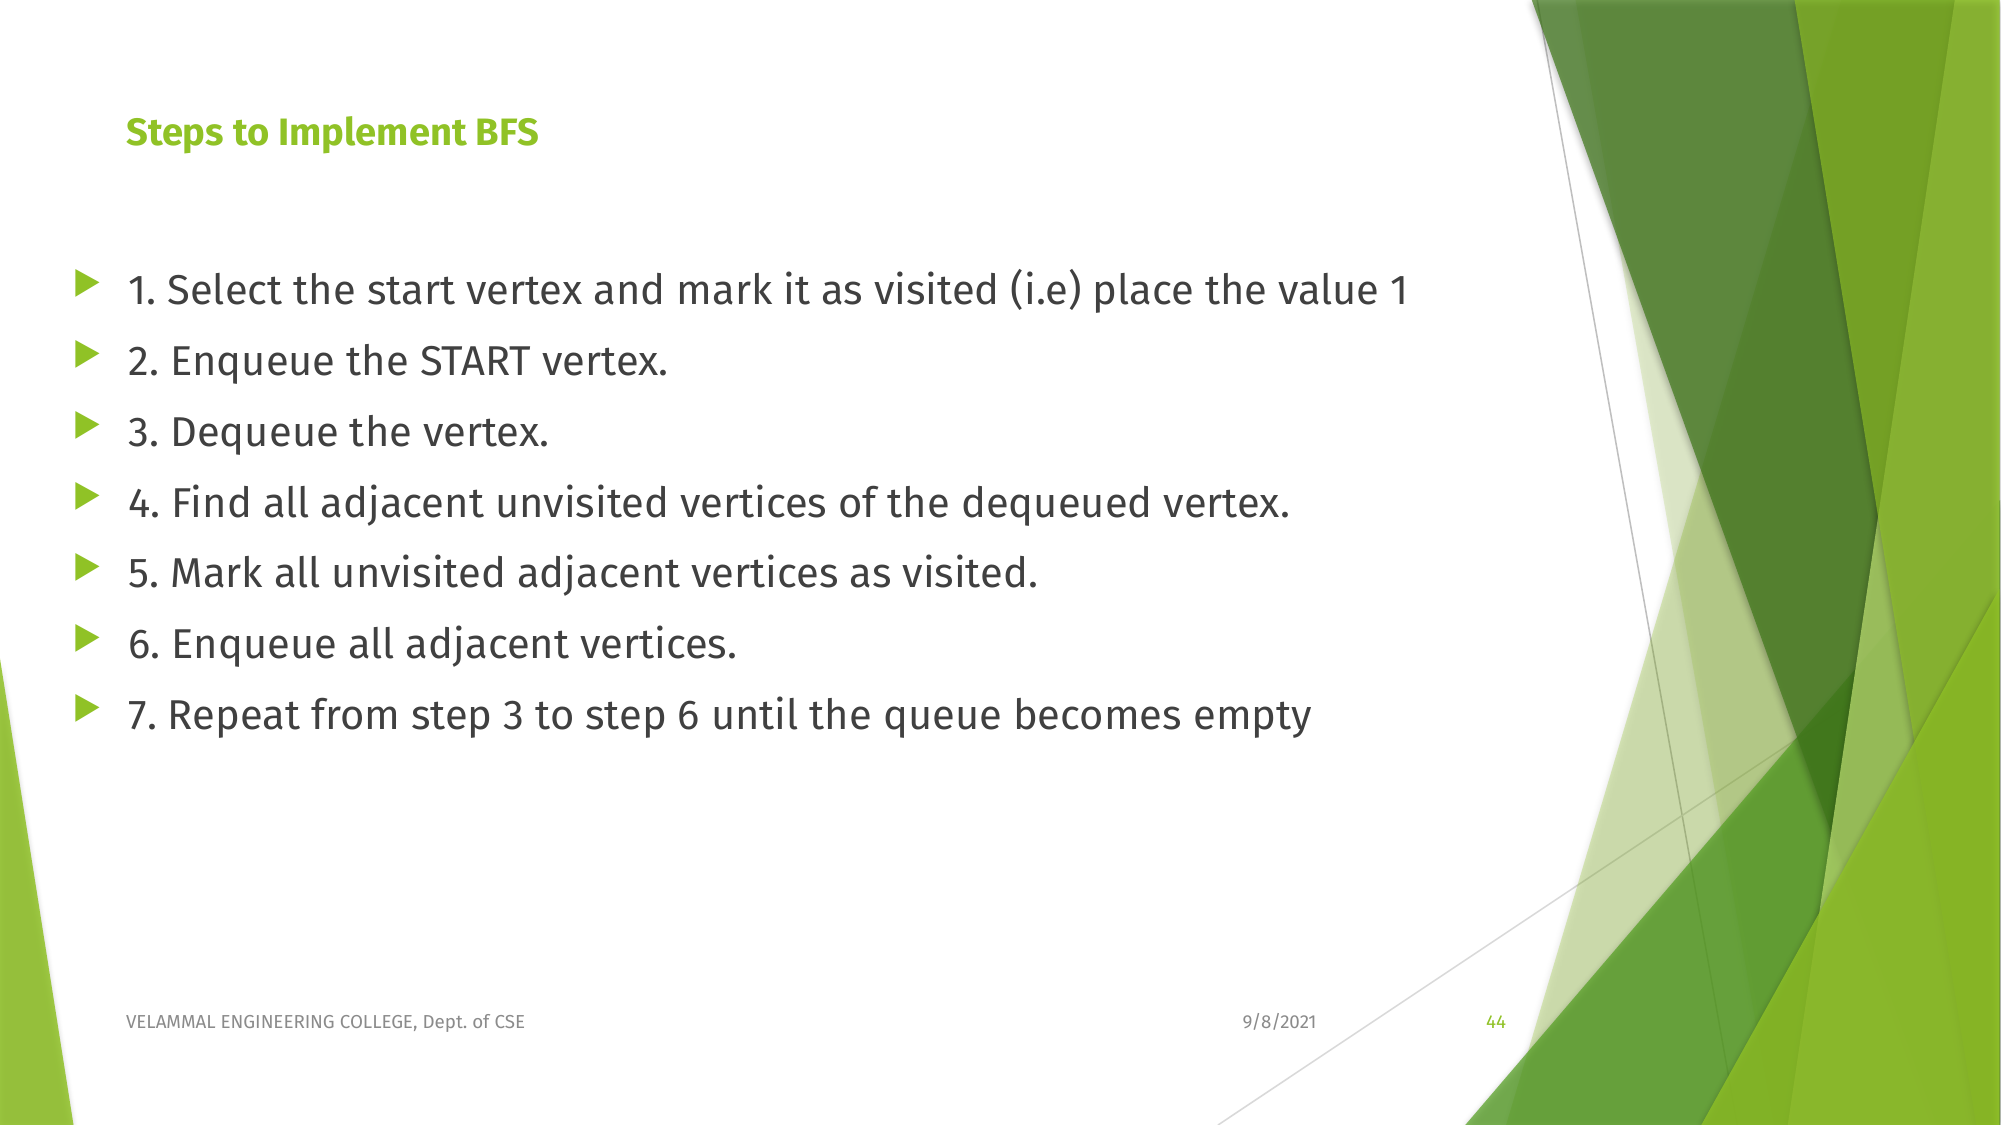

# Steps to Implement BFS
1. Select the start vertex and mark it as visited (i.e) place the value 1
2. Enqueue the START vertex.
3. Dequeue the vertex.
4. Find all adjacent unvisited vertices of the dequeued vertex.
5. Mark all unvisited adjacent vertices as visited.
6. Enqueue all adjacent vertices.
7. Repeat from step 3 to step 6 until the queue becomes empty
VELAMMAL ENGINEERING COLLEGE, Dept. of CSE
9/8/2021
44